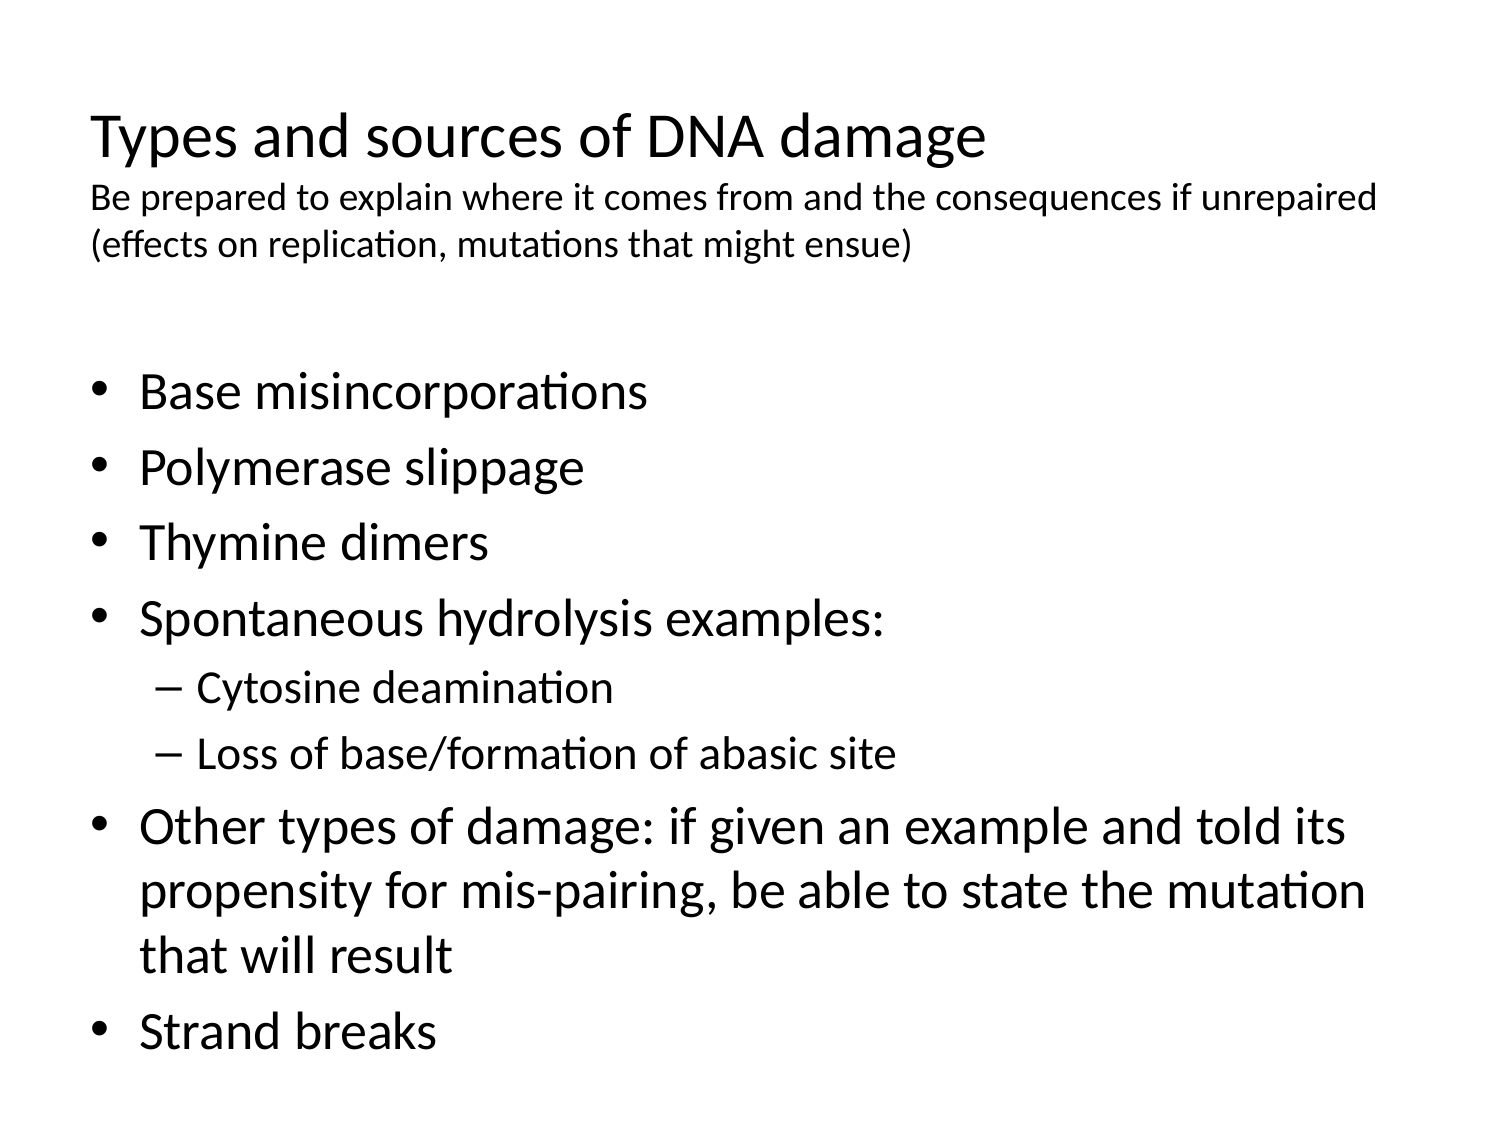

# Types and sources of DNA damage Be prepared to explain where it comes from and the consequences if unrepaired (effects on replication, mutations that might ensue)
Base misincorporations
Polymerase slippage
Thymine dimers
Spontaneous hydrolysis examples:
Cytosine deamination
Loss of base/formation of abasic site
Other types of damage: if given an example and told its propensity for mis-pairing, be able to state the mutation that will result
Strand breaks